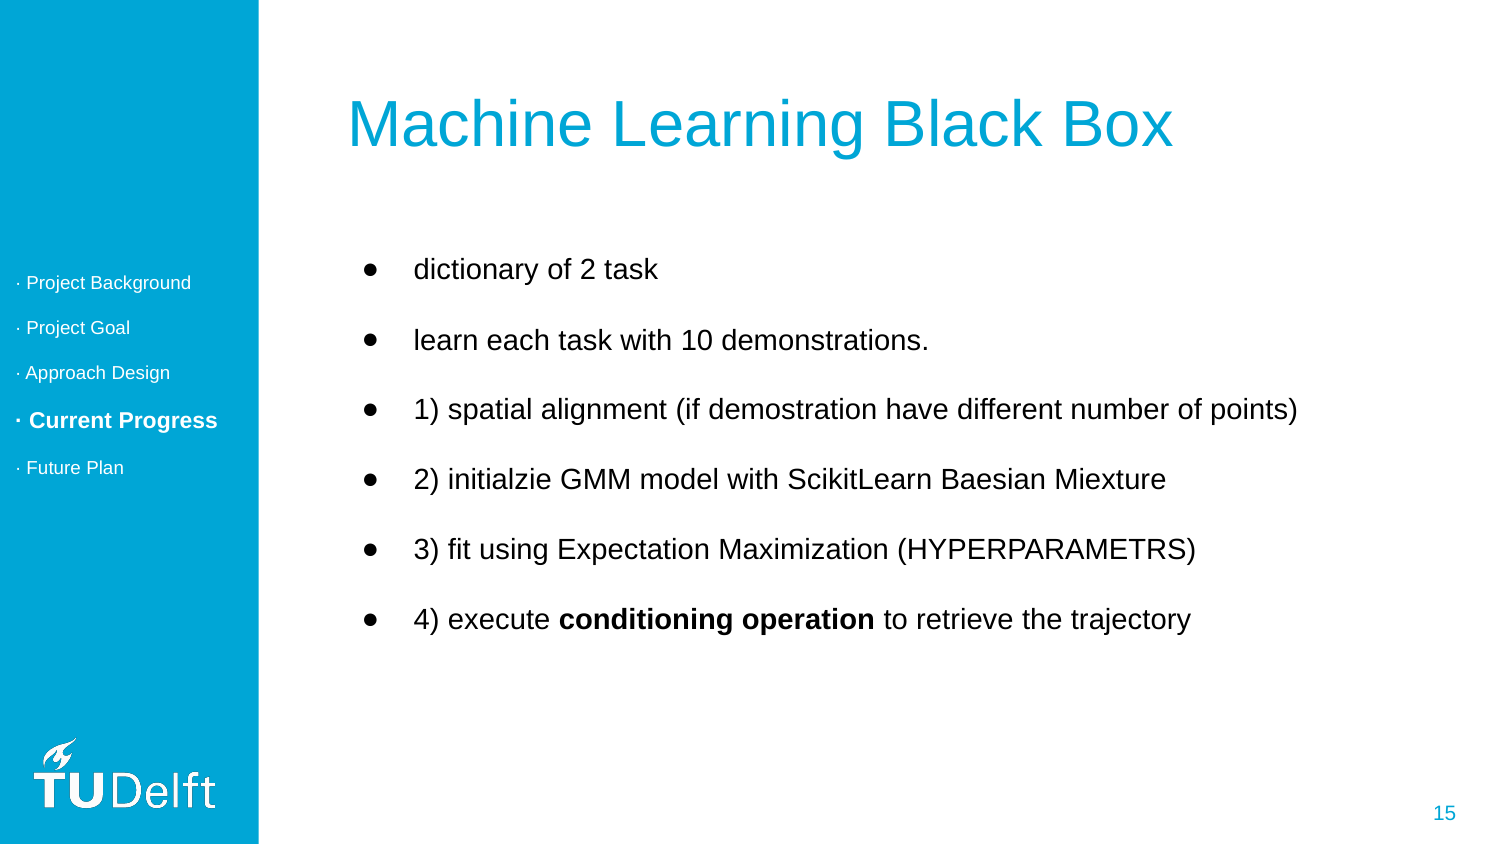

Machine Learning Black Box

dictionary of 2 task

learn each task with 10 demonstrations.

1) spatial alignment (if demostration have different number of points)

2) initialzie GMM model with ScikitLearn Baesian Miexture

3) fit using Expectation Maximization (HYPERPARAMETRS)

4) execute conditioning operation to retrieve the trajectory

· Project Background

· Project Goal

· Approach Design

· Current Progress

· Future Plan